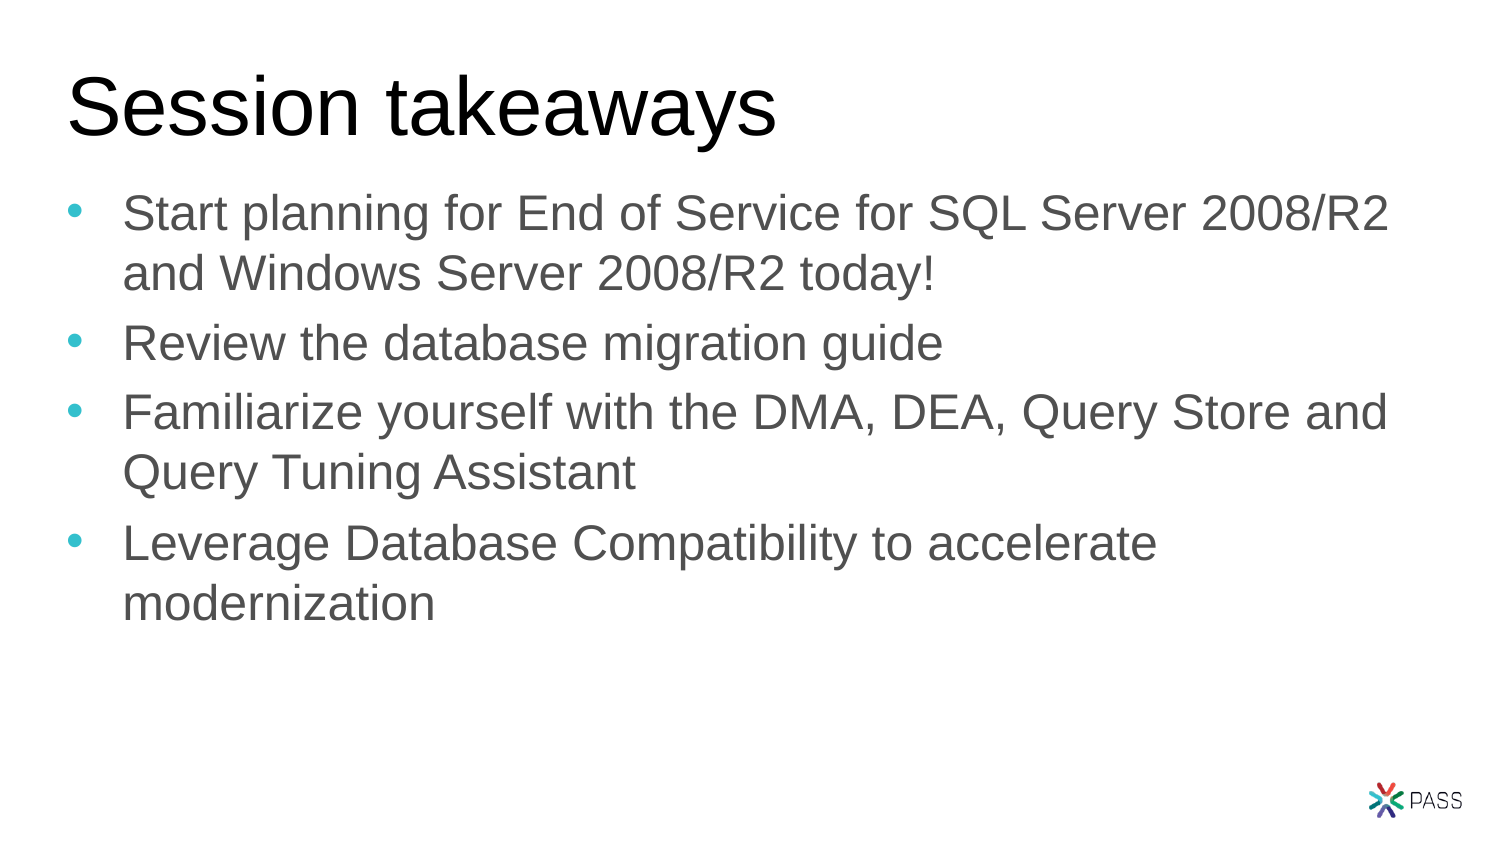

# Session takeaways
Start planning for End of Service for SQL Server 2008/R2 and Windows Server 2008/R2 today!
Review the database migration guide
Familiarize yourself with the DMA, DEA, Query Store and Query Tuning Assistant
Leverage Database Compatibility to accelerate modernization